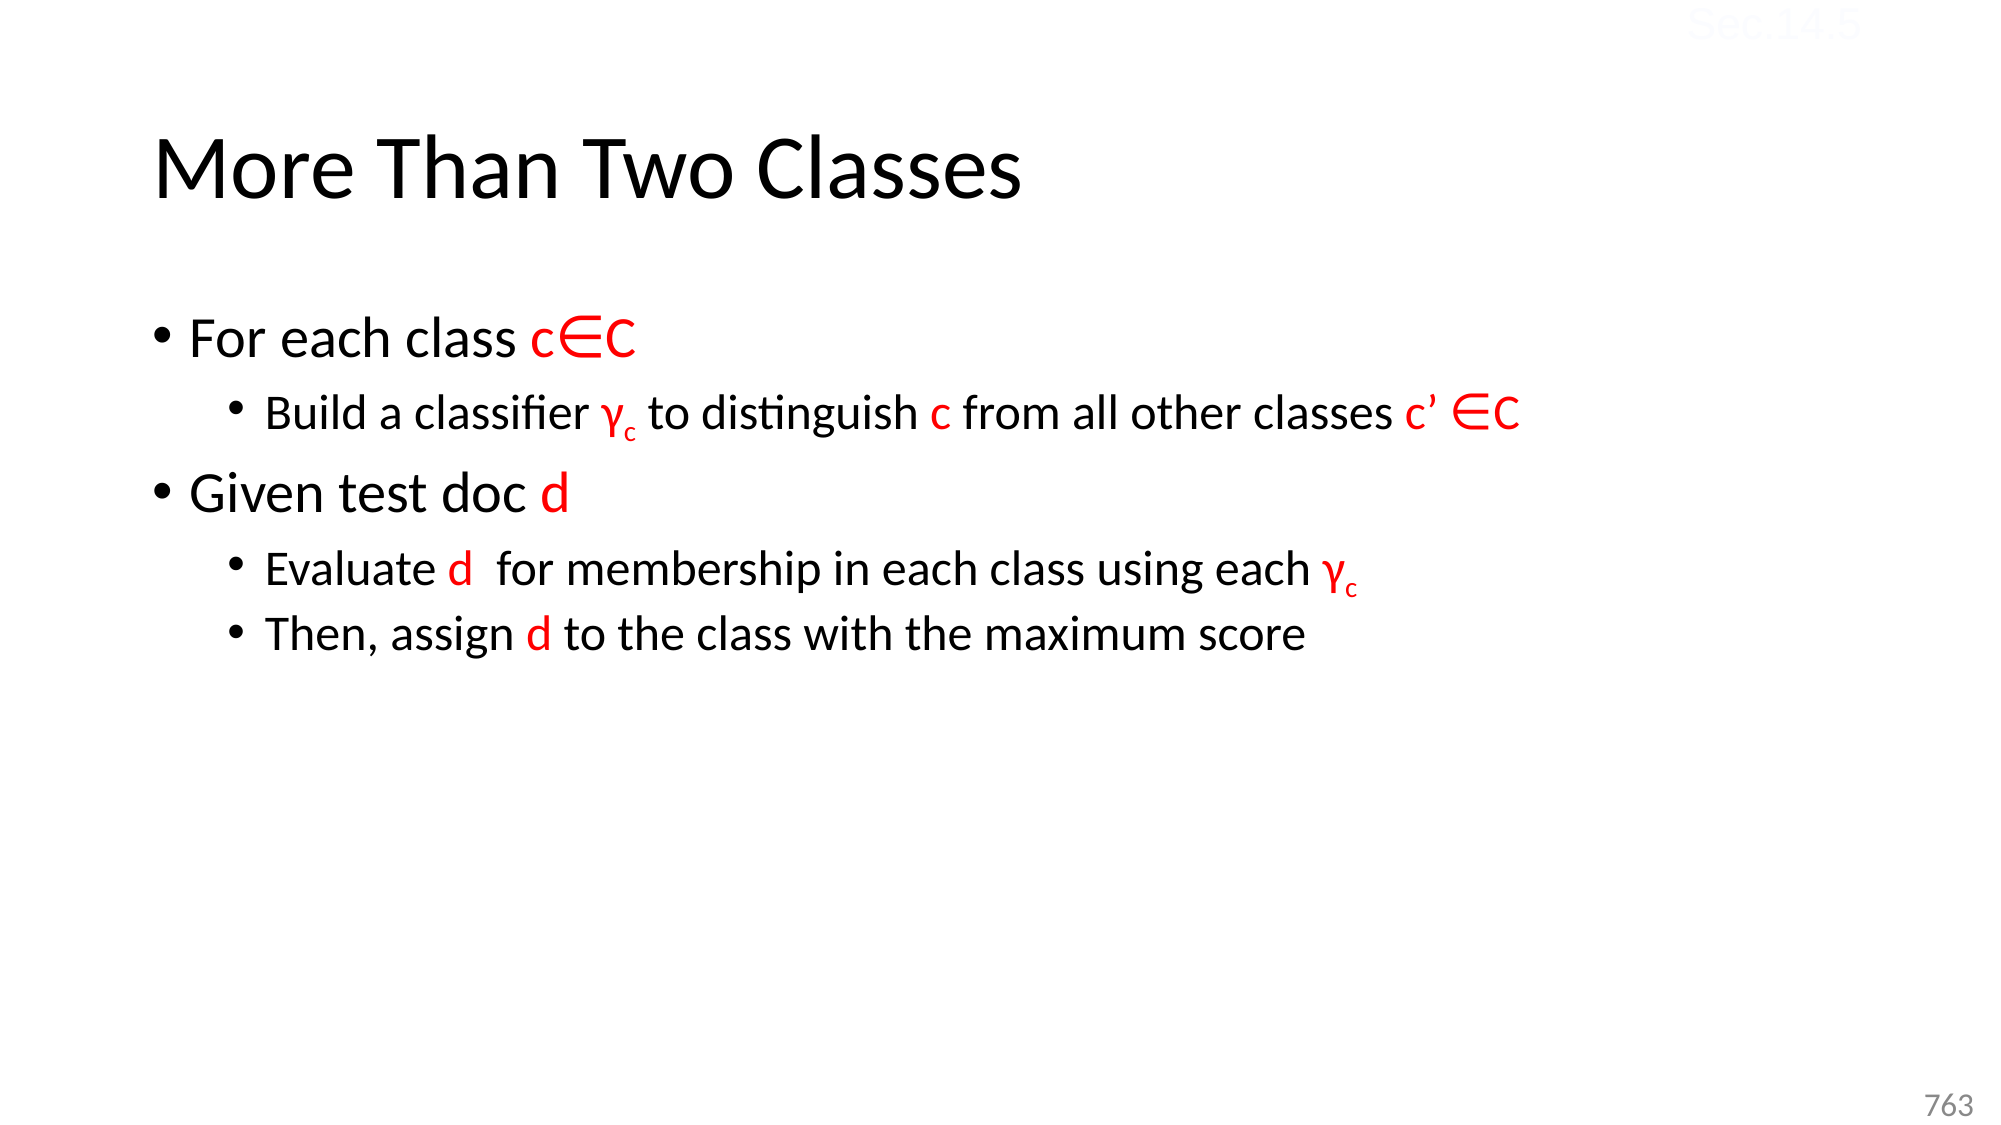

Sec.14.5
# More Than Two Classes
For each class c∈C
Build a classifier γc to distinguish c from all other classes c’ ∈C
Given test doc d
Evaluate d  for membership in each class using each γc
Then, assign d to the class with the maximum score
763